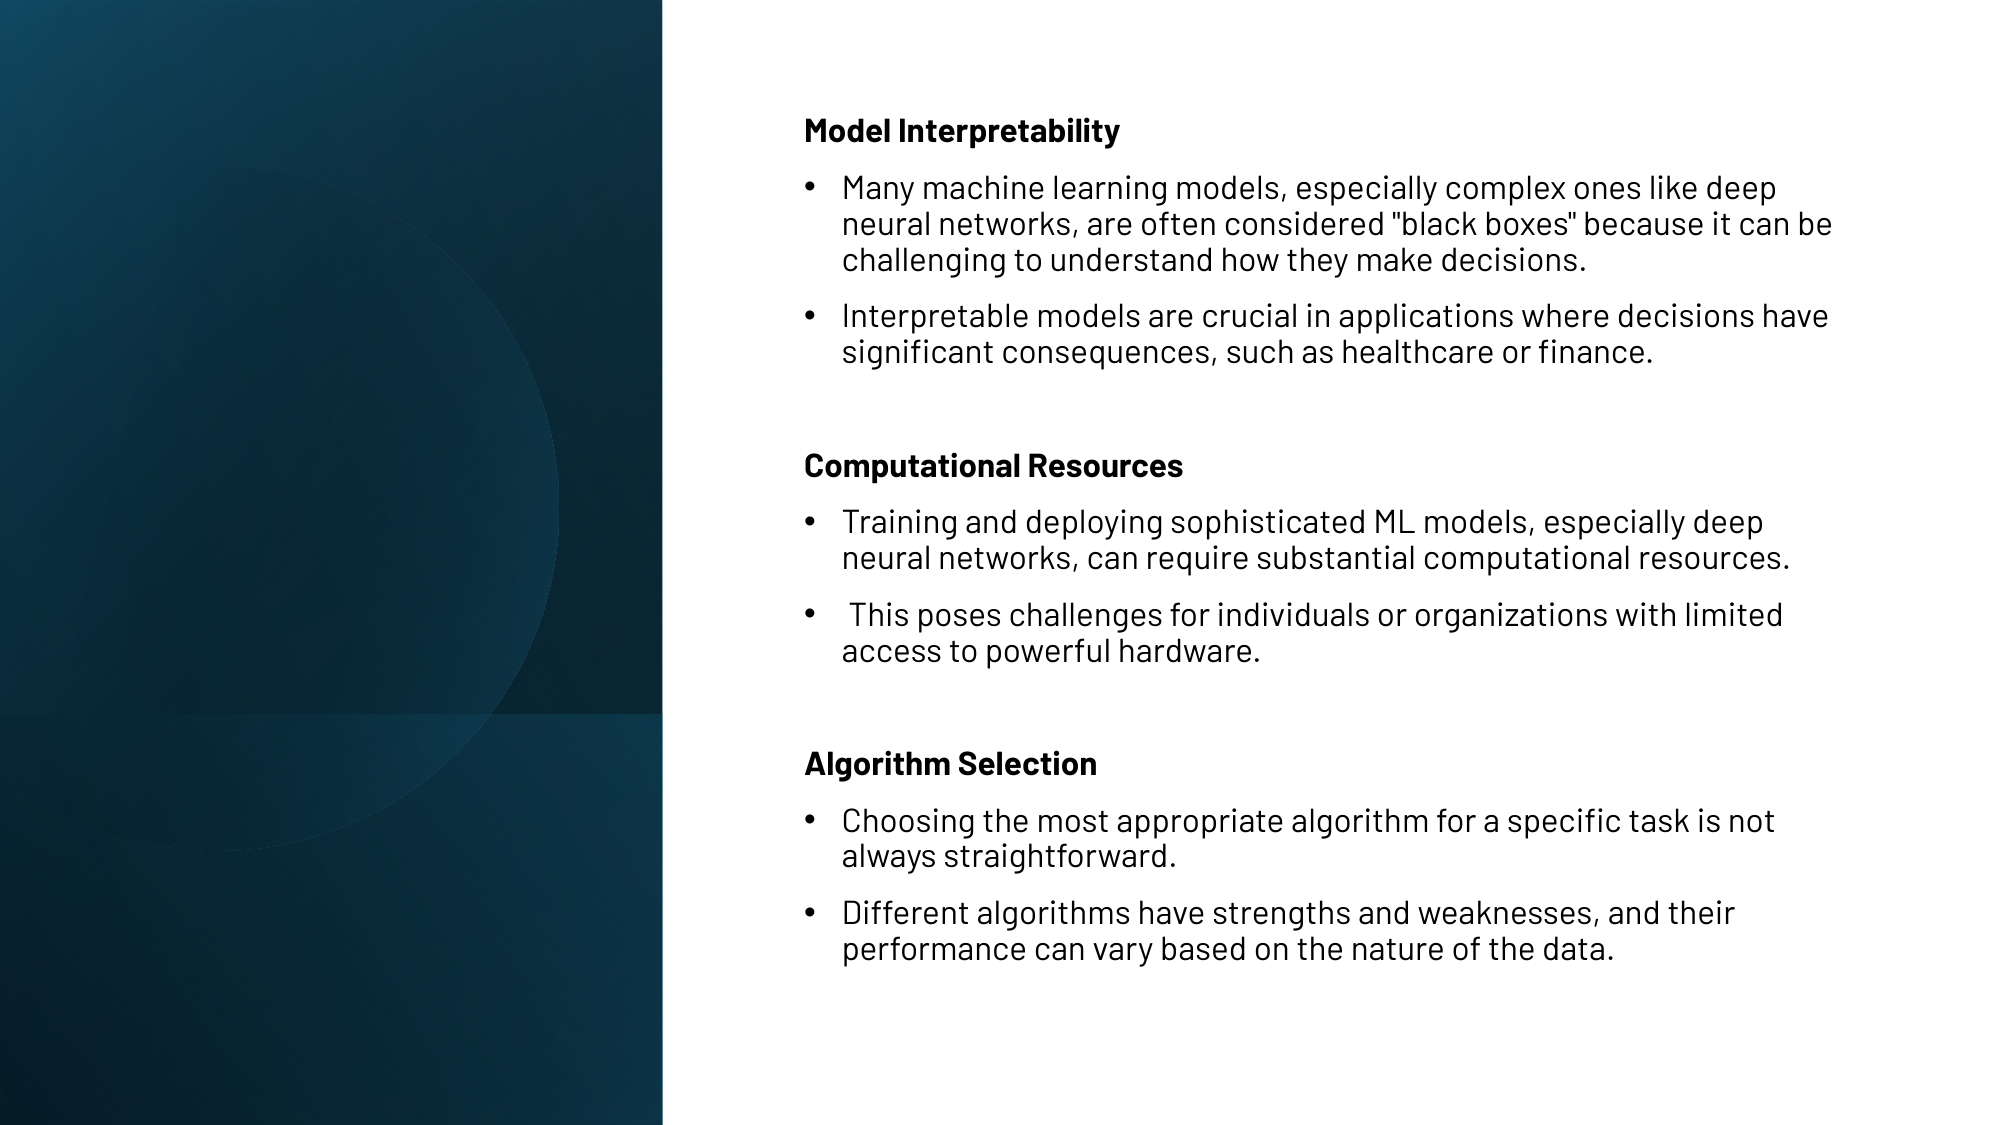

Model Interpretability
Many machine learning models, especially complex ones like deep neural networks, are often considered "black boxes" because it can be challenging to understand how they make decisions.
Interpretable models are crucial in applications where decisions have significant consequences, such as healthcare or finance.

Computational Resources
Training and deploying sophisticated ML models, especially deep neural networks, can require substantial computational resources.
 This poses challenges for individuals or organizations with limited access to powerful hardware.

Algorithm Selection
Choosing the most appropriate algorithm for a specific task is not always straightforward.
Different algorithms have strengths and weaknesses, and their performance can vary based on the nature of the data.